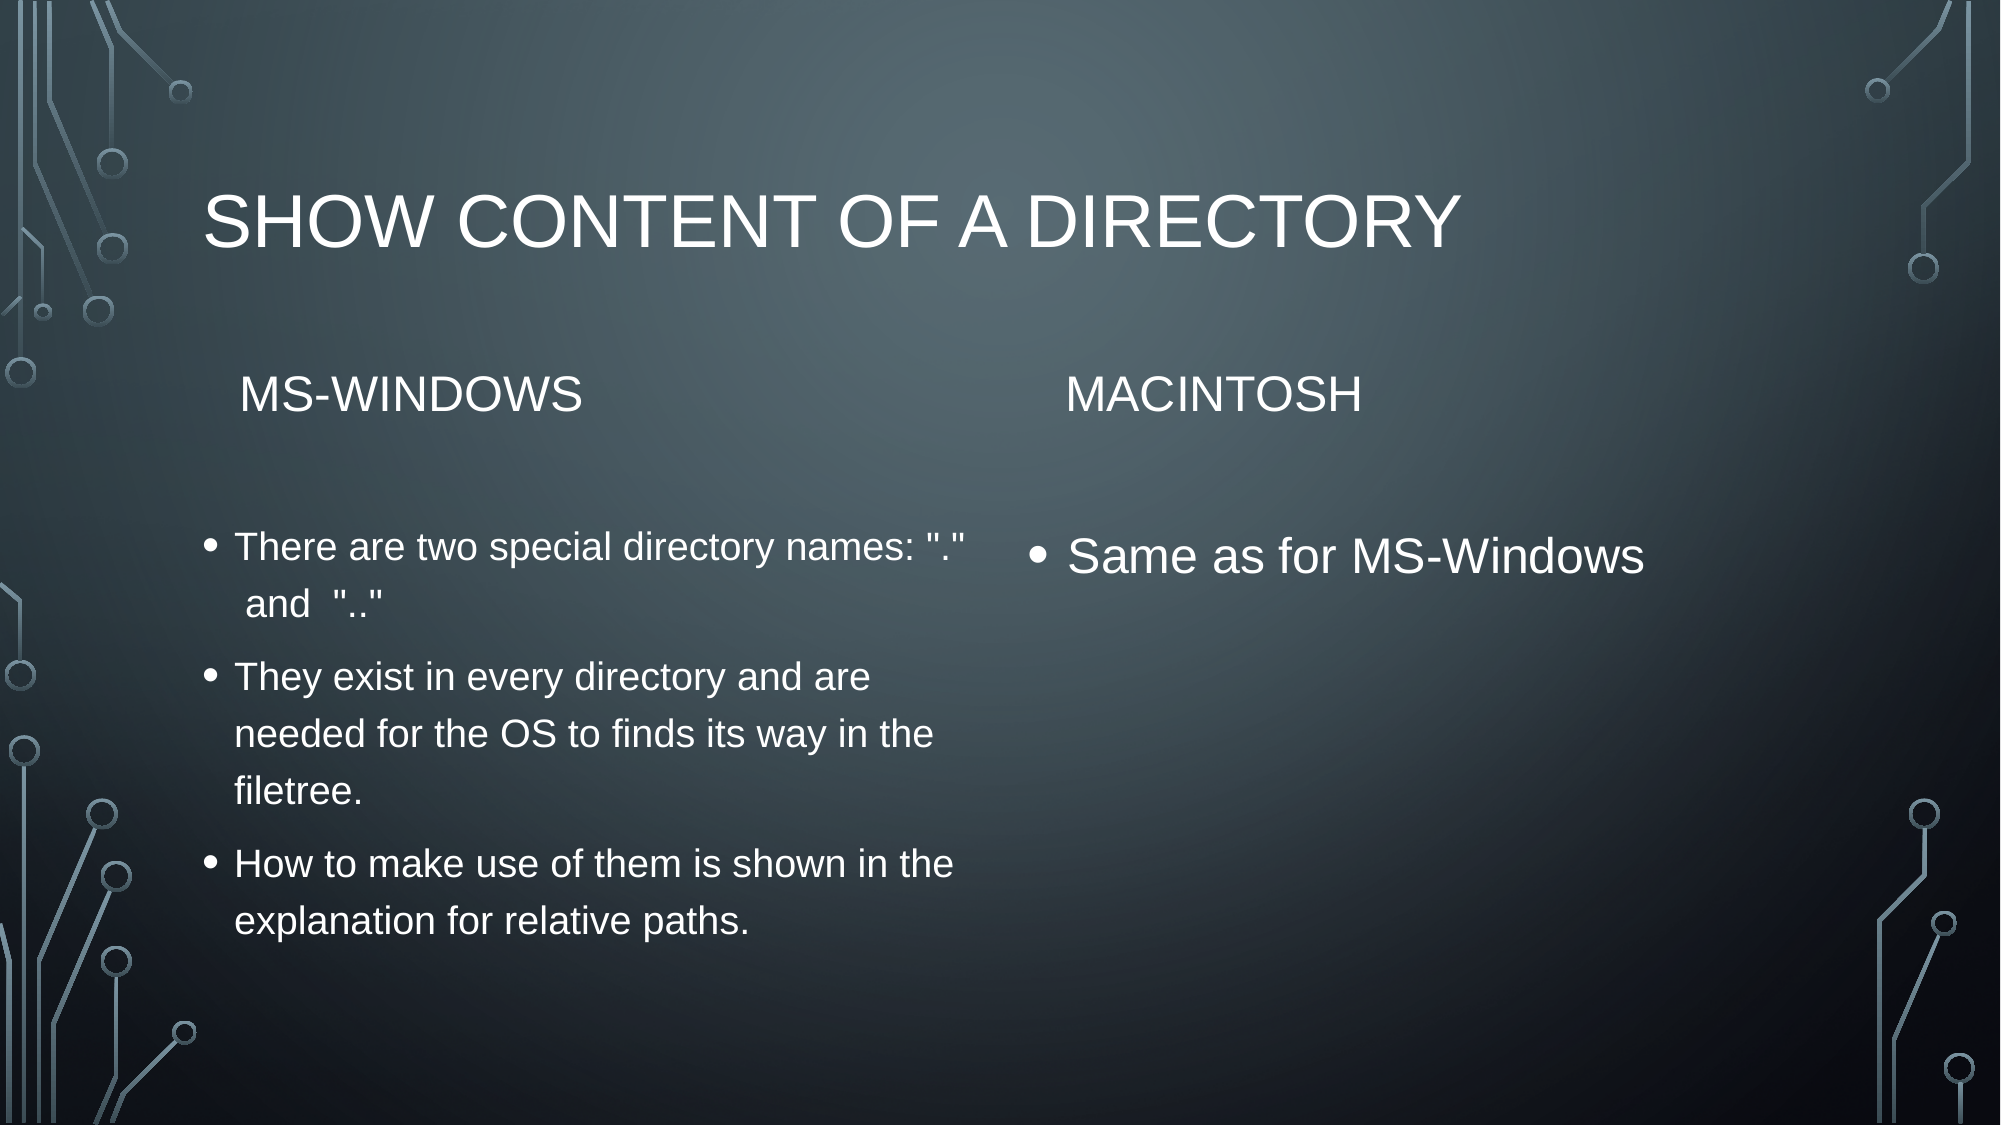

# Show content of a directory
Macintosh

MS-Windows

There are two special directory names: "."  and  ".."
They exist in every directory and are needed for the OS to finds its way in the filetree.
How to make use of them is shown in the explanation for relative paths.
Same as for MS-Windows